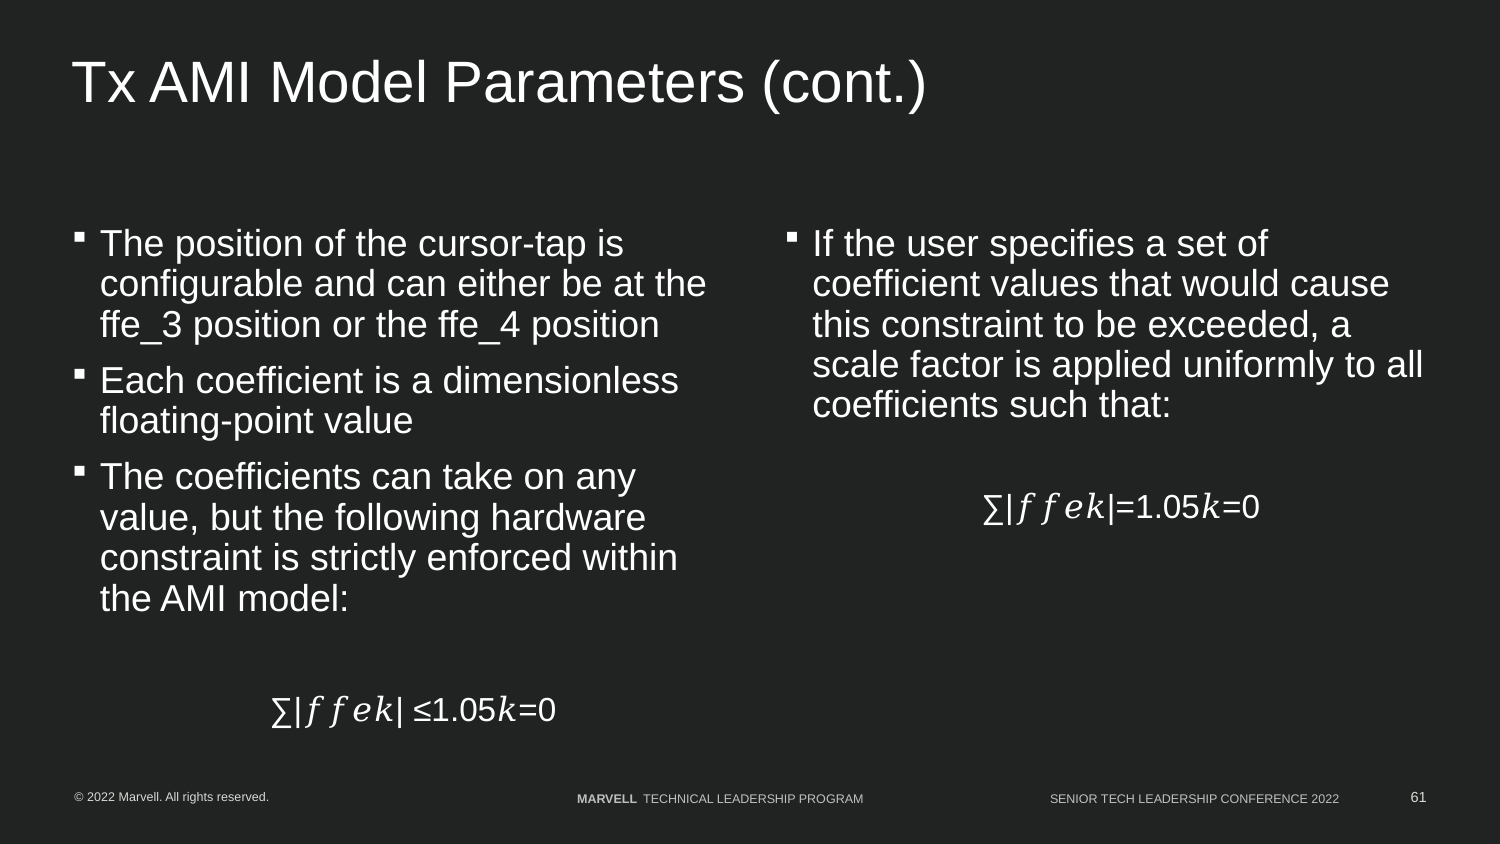

# Tx AMI Model Parameters (cont.)
The position of the cursor-tap is configurable and can either be at the ffe_3 position or the ffe_4 position
Each coefficient is a dimensionless floating-point value
The coefficients can take on any value, but the following hardware constraint is strictly enforced within the AMI model:

 ∑|𝑓𝑓𝑒𝑘| ≤1.05𝑘=0

If the user specifies a set of coefficient values that would cause this constraint to be exceeded, a scale factor is applied uniformly to all coefficients such that:

∑|𝑓𝑓𝑒𝑘|=1.05𝑘=0